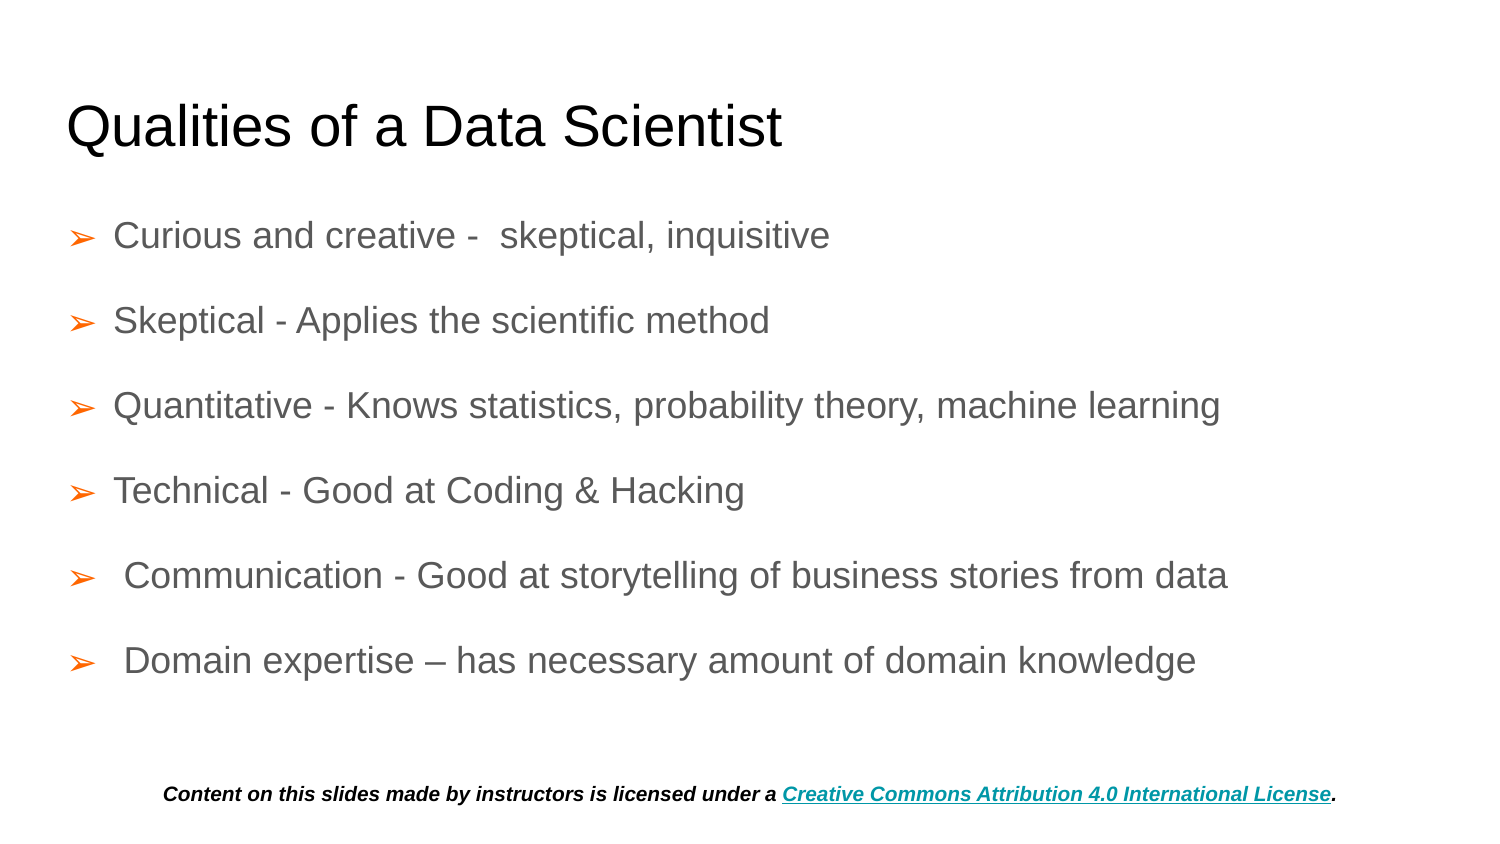

# Qualities of a Data Scientist
Curious and creative -  skeptical, inquisitive
Skeptical - Applies the scientific method
Quantitative - Knows statistics, probability theory, machine learning
Technical - Good at Coding & Hacking
 Communication - Good at storytelling of business stories from data
 Domain expertise – has necessary amount of domain knowledge